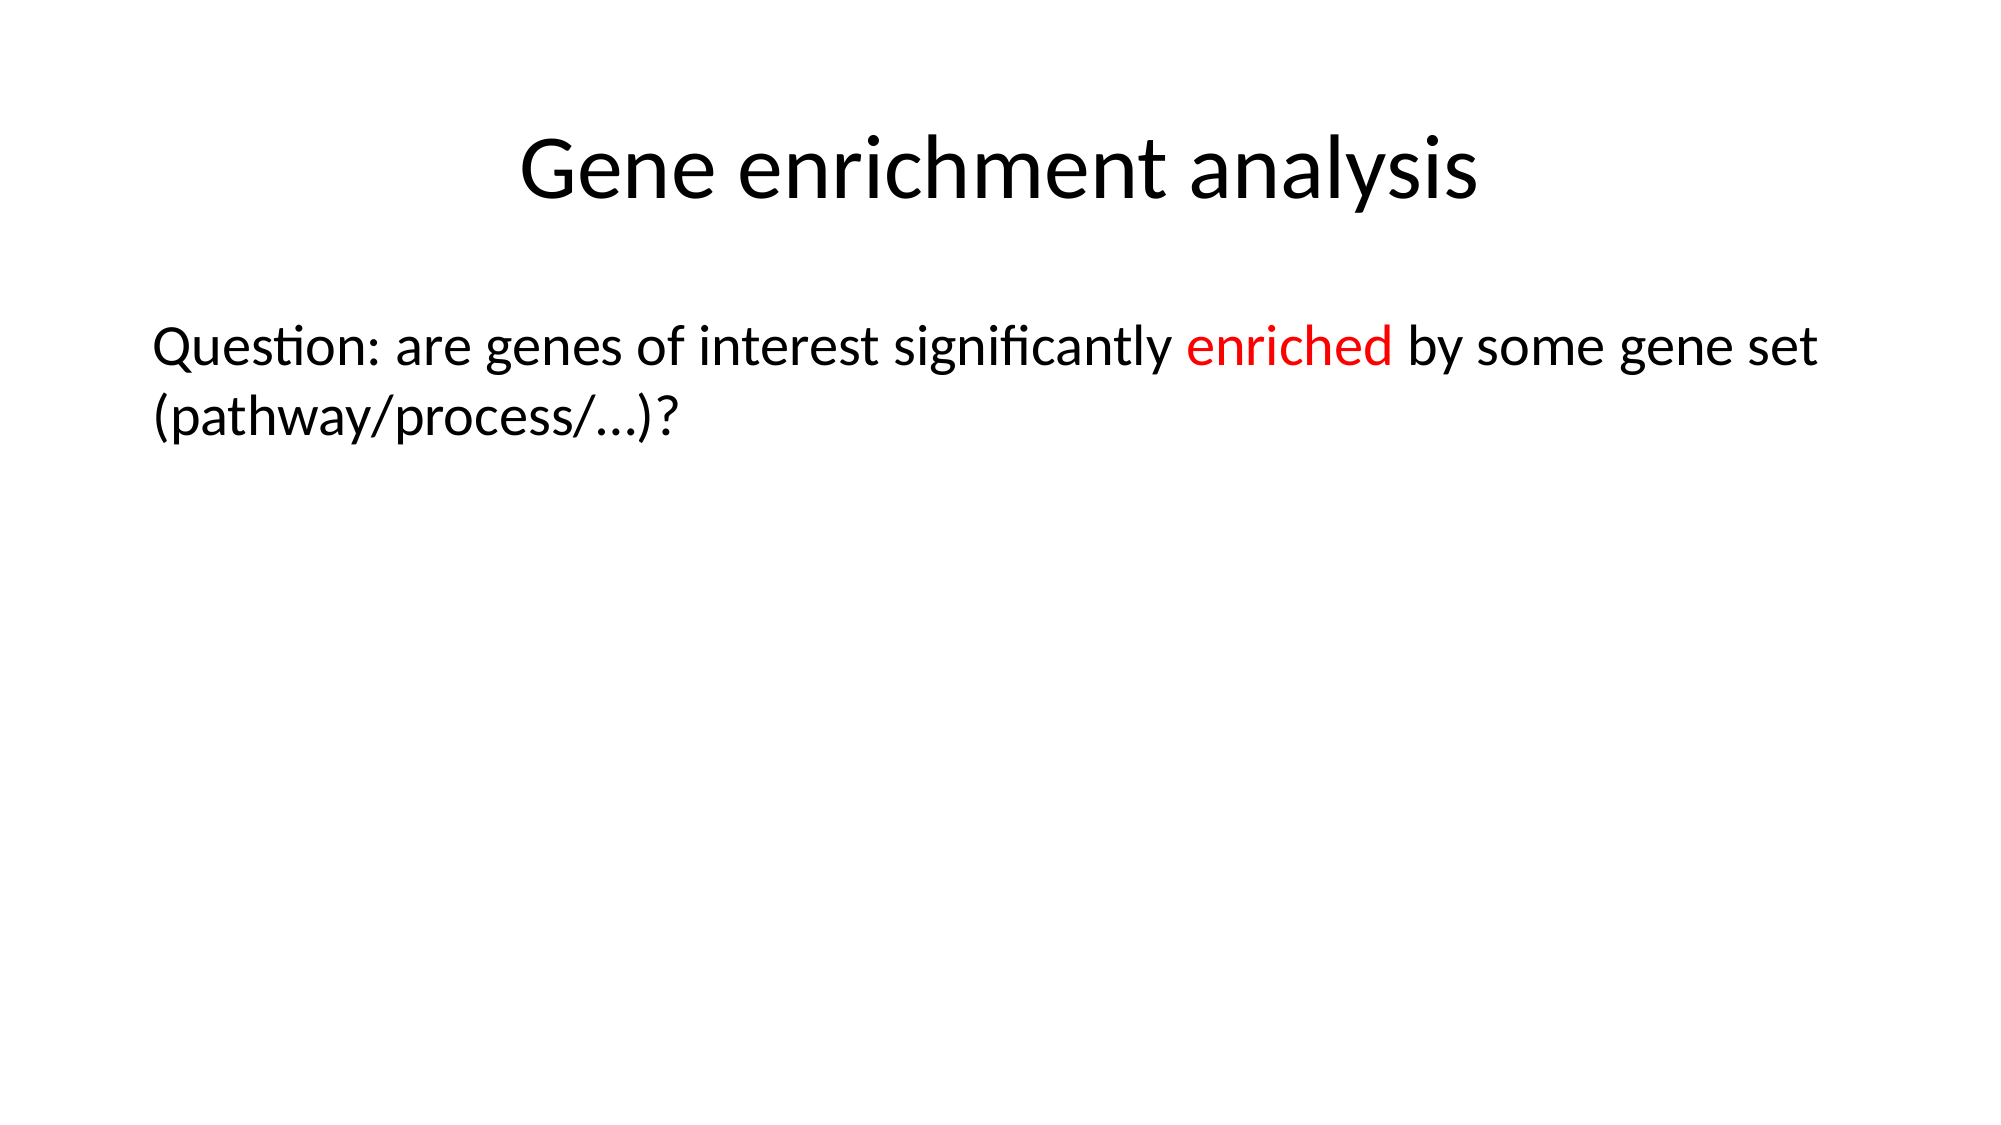

# Gene enrichment analysis
Question: are genes of interest significantly enriched by some gene set (pathway/process/…)?